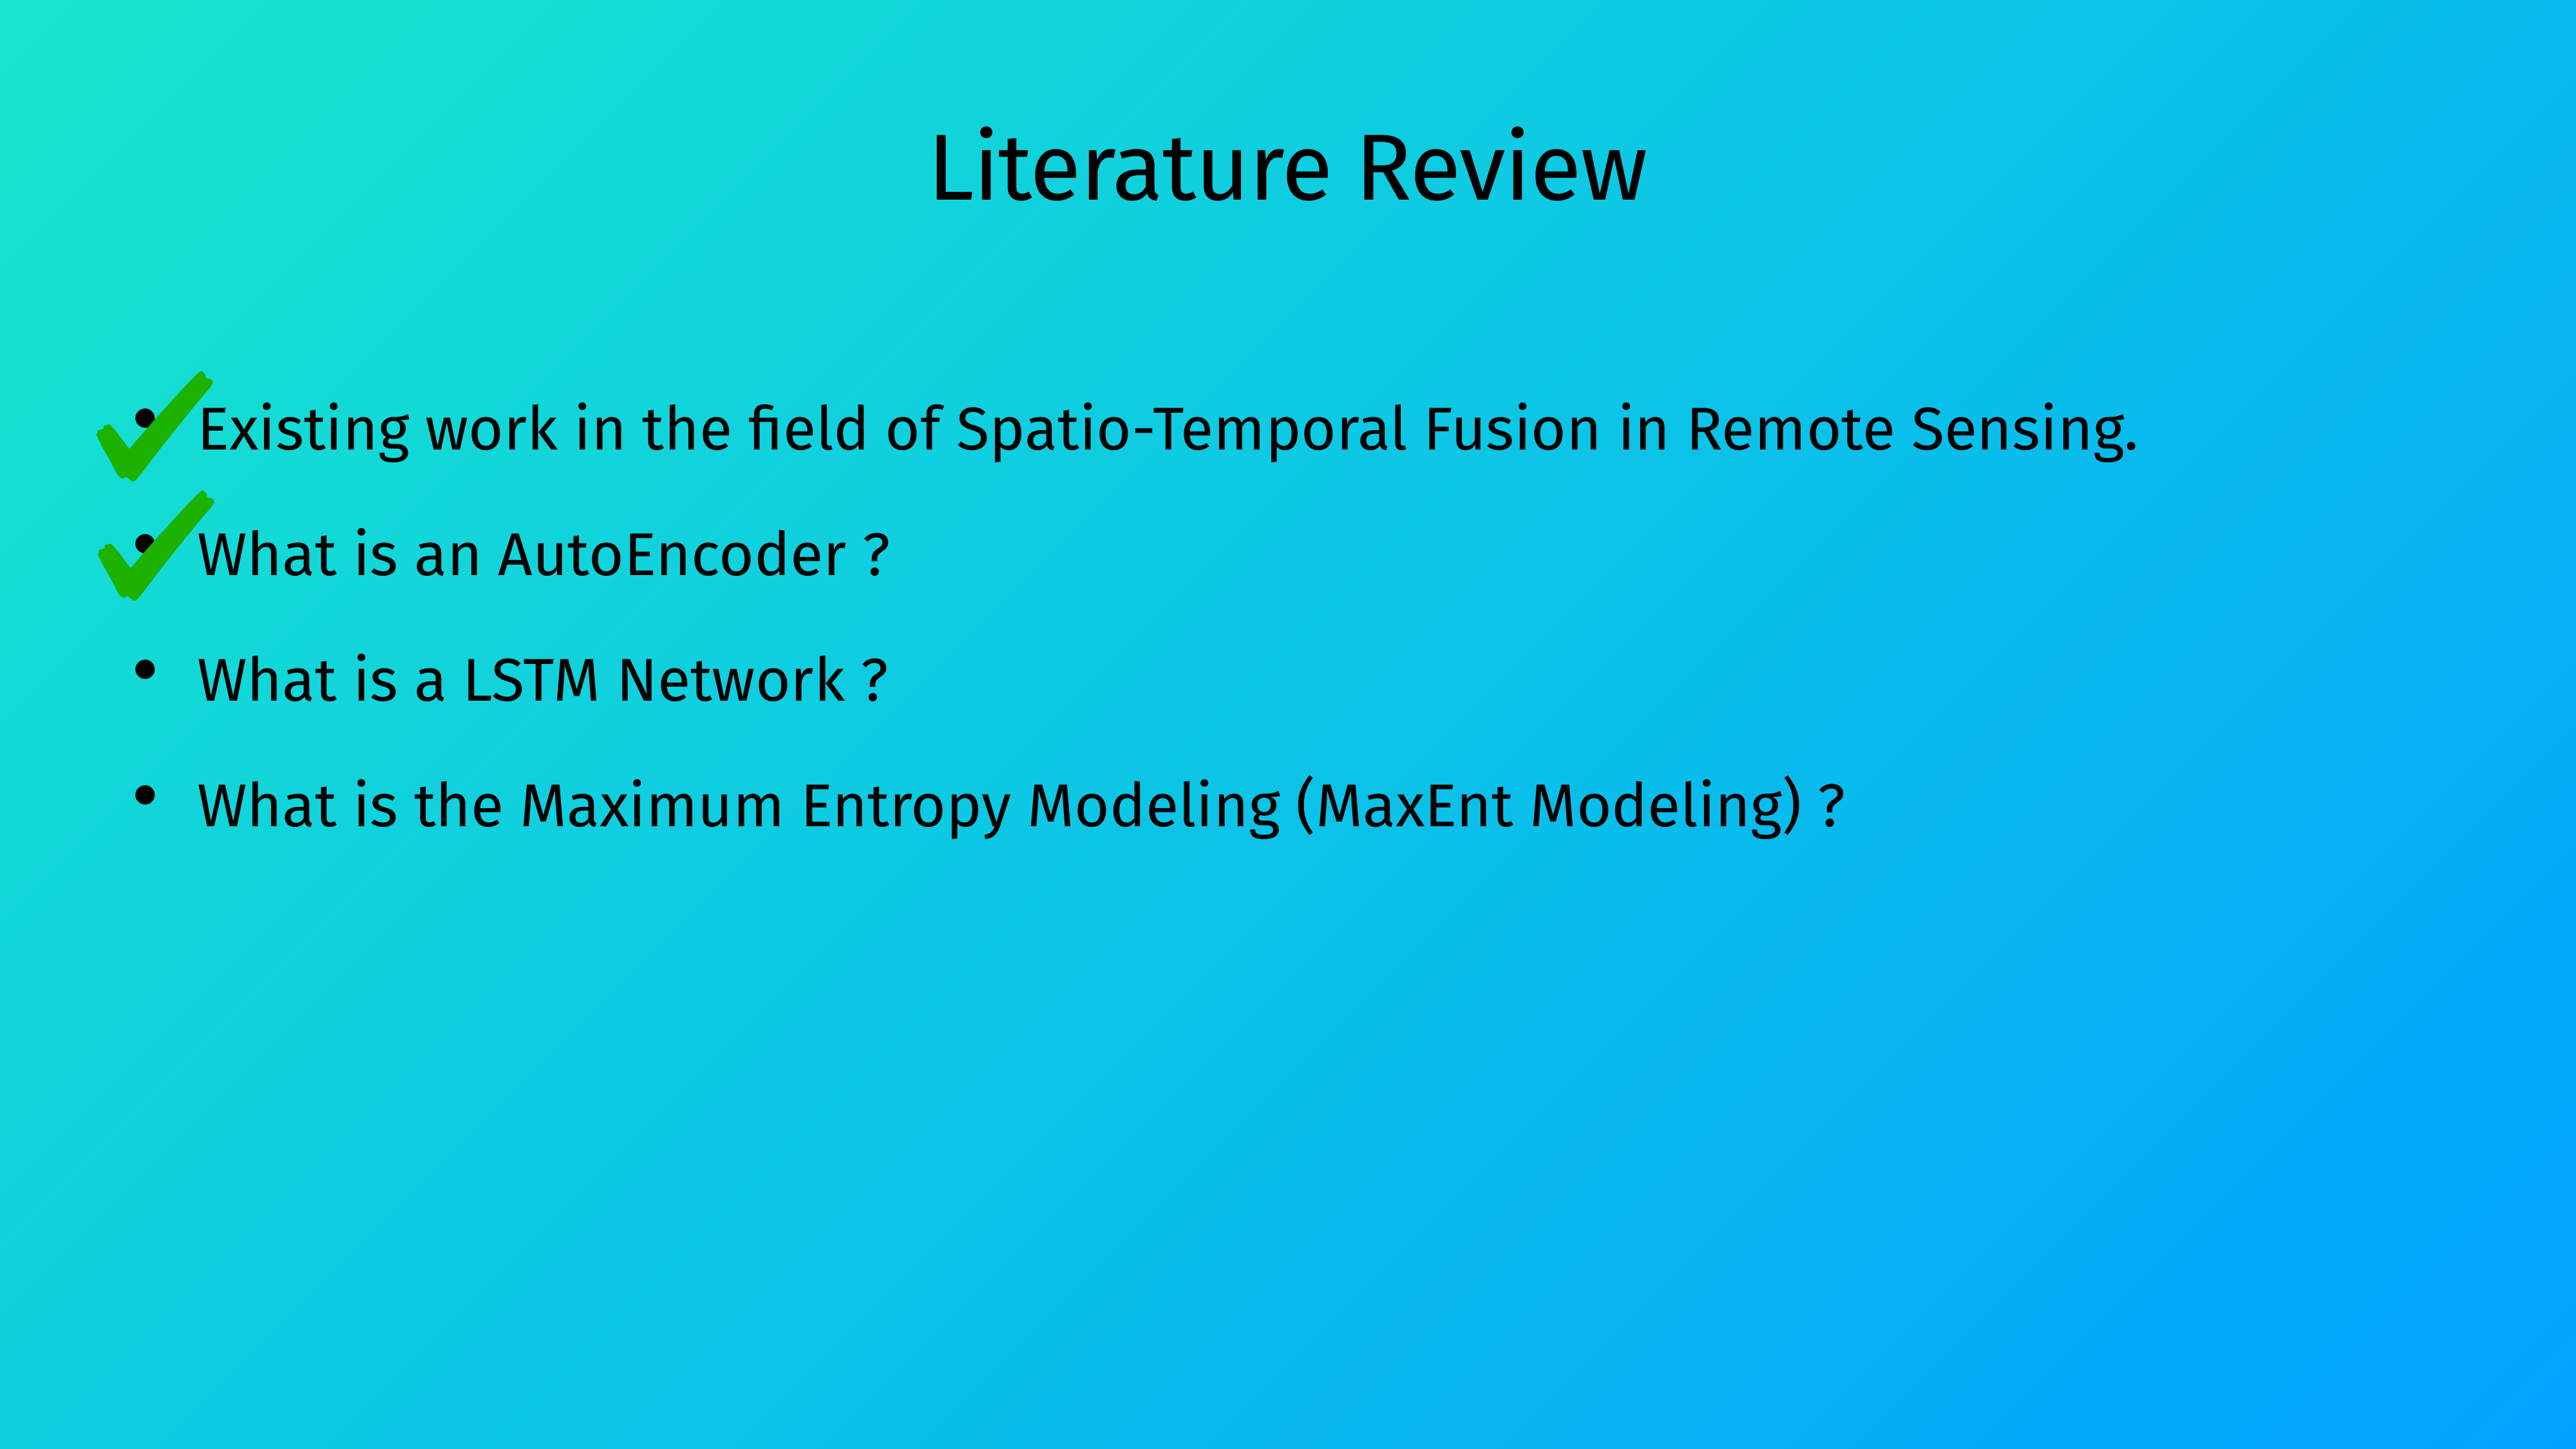

# Literature Review

Existing work in the field of Spatio-Temporal Fusion in Remote Sensing.
What is an AutoEncoder ?
What is a LSTM Network ?
What is the Maximum Entropy Modeling (MaxEnt Modeling) ?